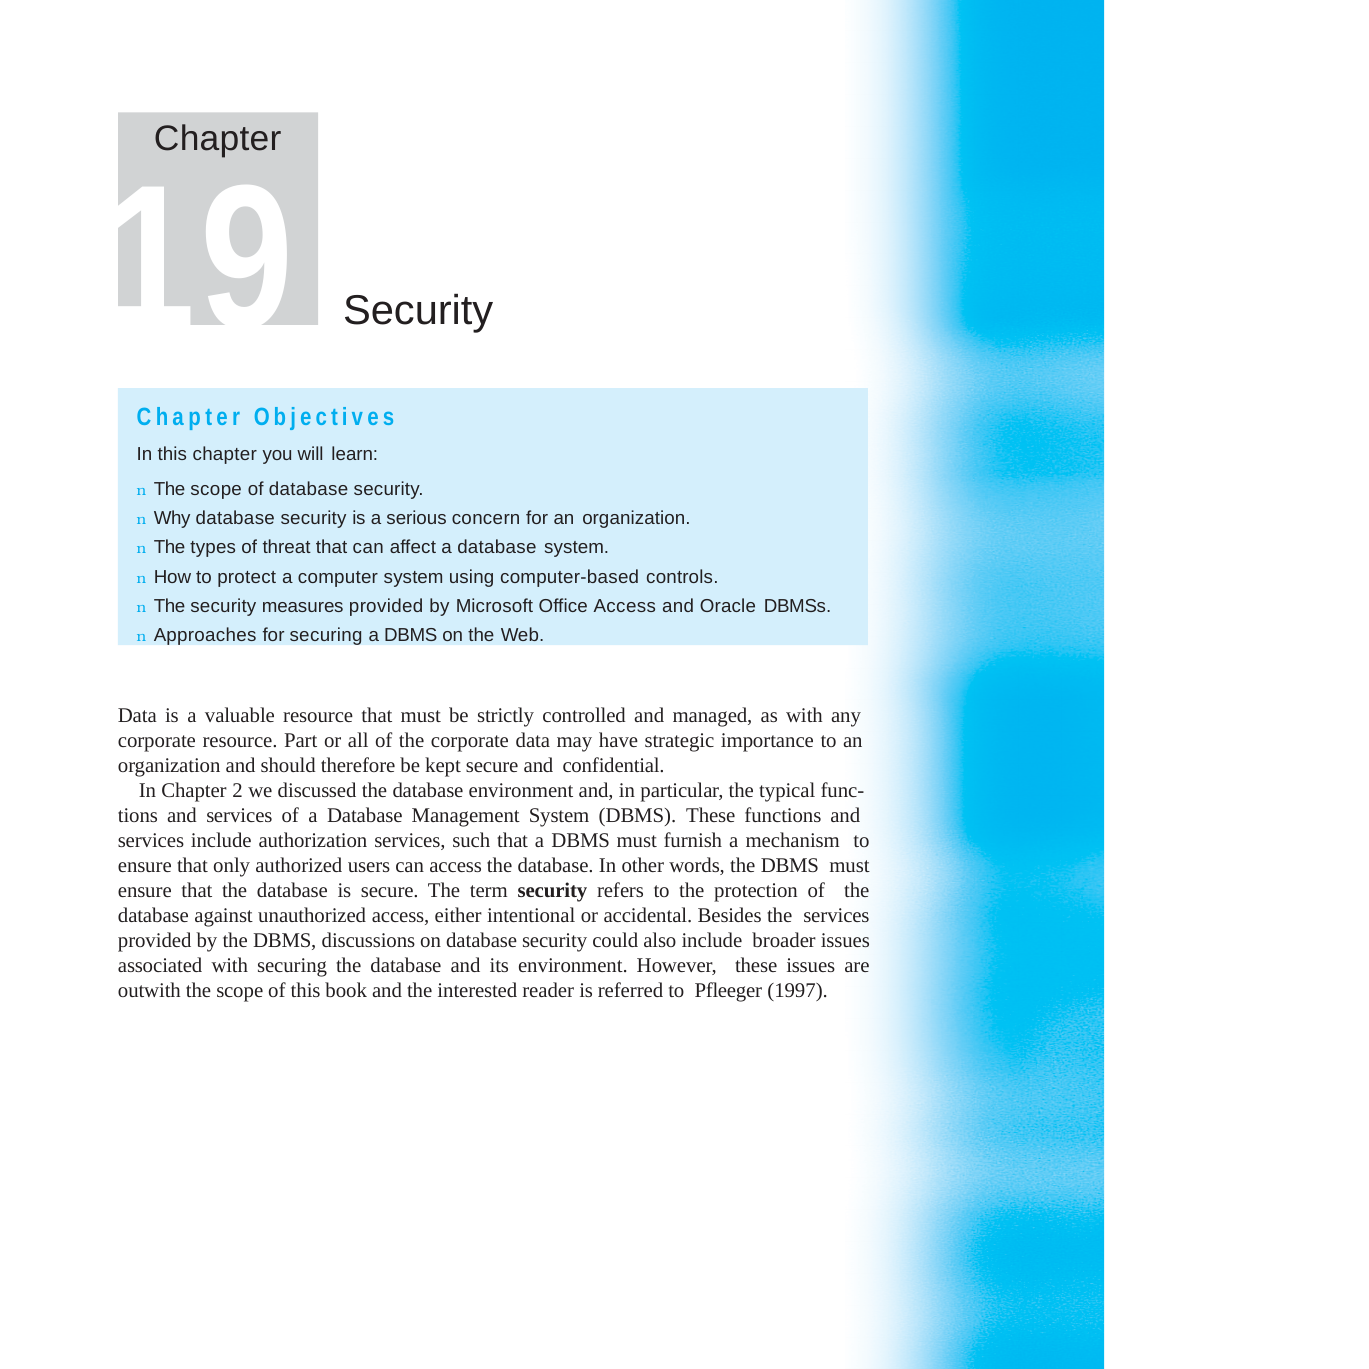

Chapter
19
Security
Chapter Objectives
In this chapter you will learn:
n The scope of database security.
n Why database security is a serious concern for an organization.
n The types of threat that can affect a database system.
n How to protect a computer system using computer-based controls.
n The security measures provided by Microsoft Office Access and Oracle DBMSs.
n Approaches for securing a DBMS on the Web.
Data is a valuable resource that must be strictly controlled and managed, as with any  corporate resource. Part or all of the corporate data may have strategic importance to an  organization and should therefore be kept secure and confidential.
In Chapter 2 we discussed the database environment and, in particular, the typical func-  tions and services of a Database Management System (DBMS). These functions and  services include authorization services, such that a DBMS must furnish a mechanism  to ensure that only authorized users can access the database. In other words, the DBMS  must ensure that the database is secure. The term security refers to the protection of  the database against unauthorized access, either intentional or accidental. Besides the  services provided by the DBMS, discussions on database security could also include  broader issues associated with securing the database and its environment. However,  these issues are outwith the scope of this book and the interested reader is referred to  Pfleeger (1997).